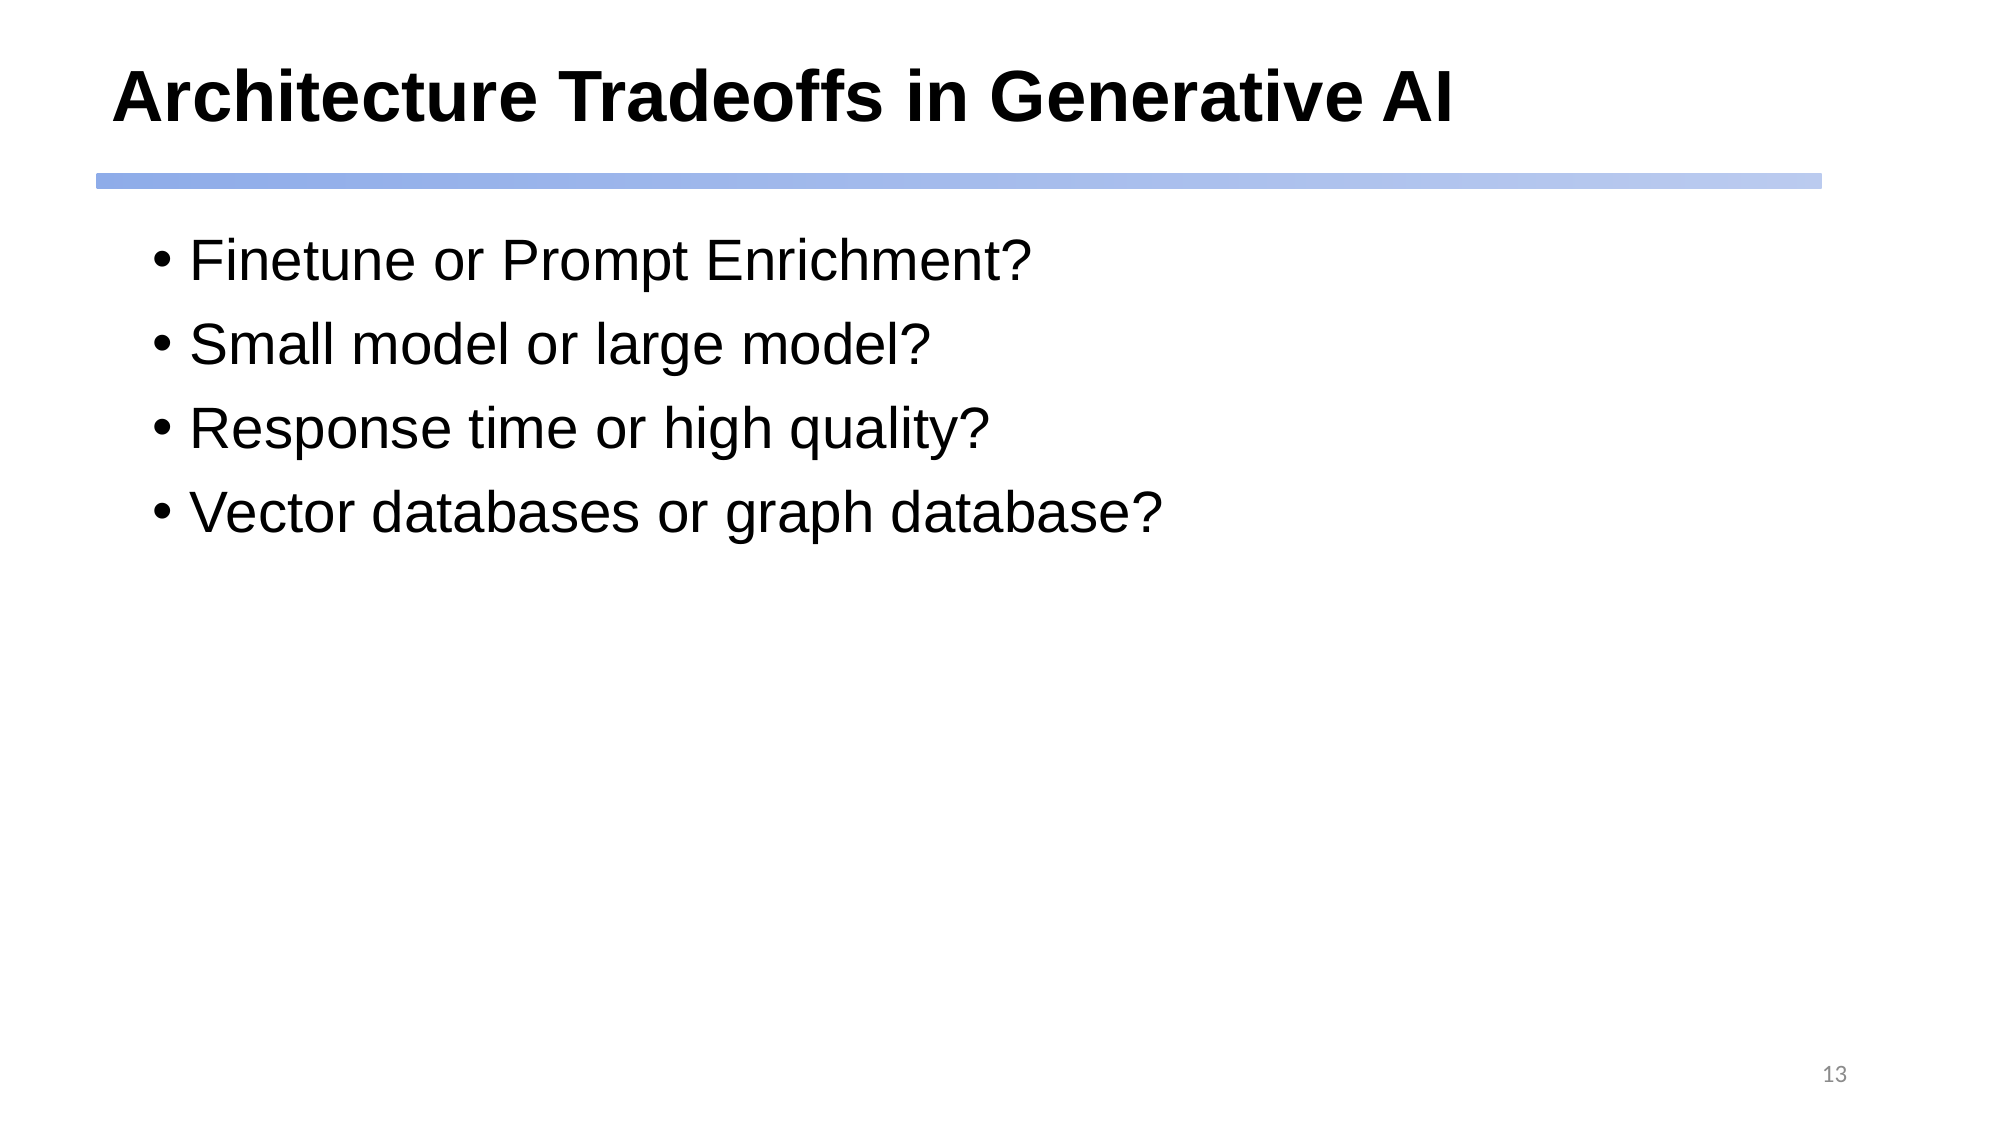

# Architecture Tradeoffs in Generative AI
Finetune or Prompt Enrichment?
Small model or large model?
Response time or high quality?
Vector databases or graph database?
13